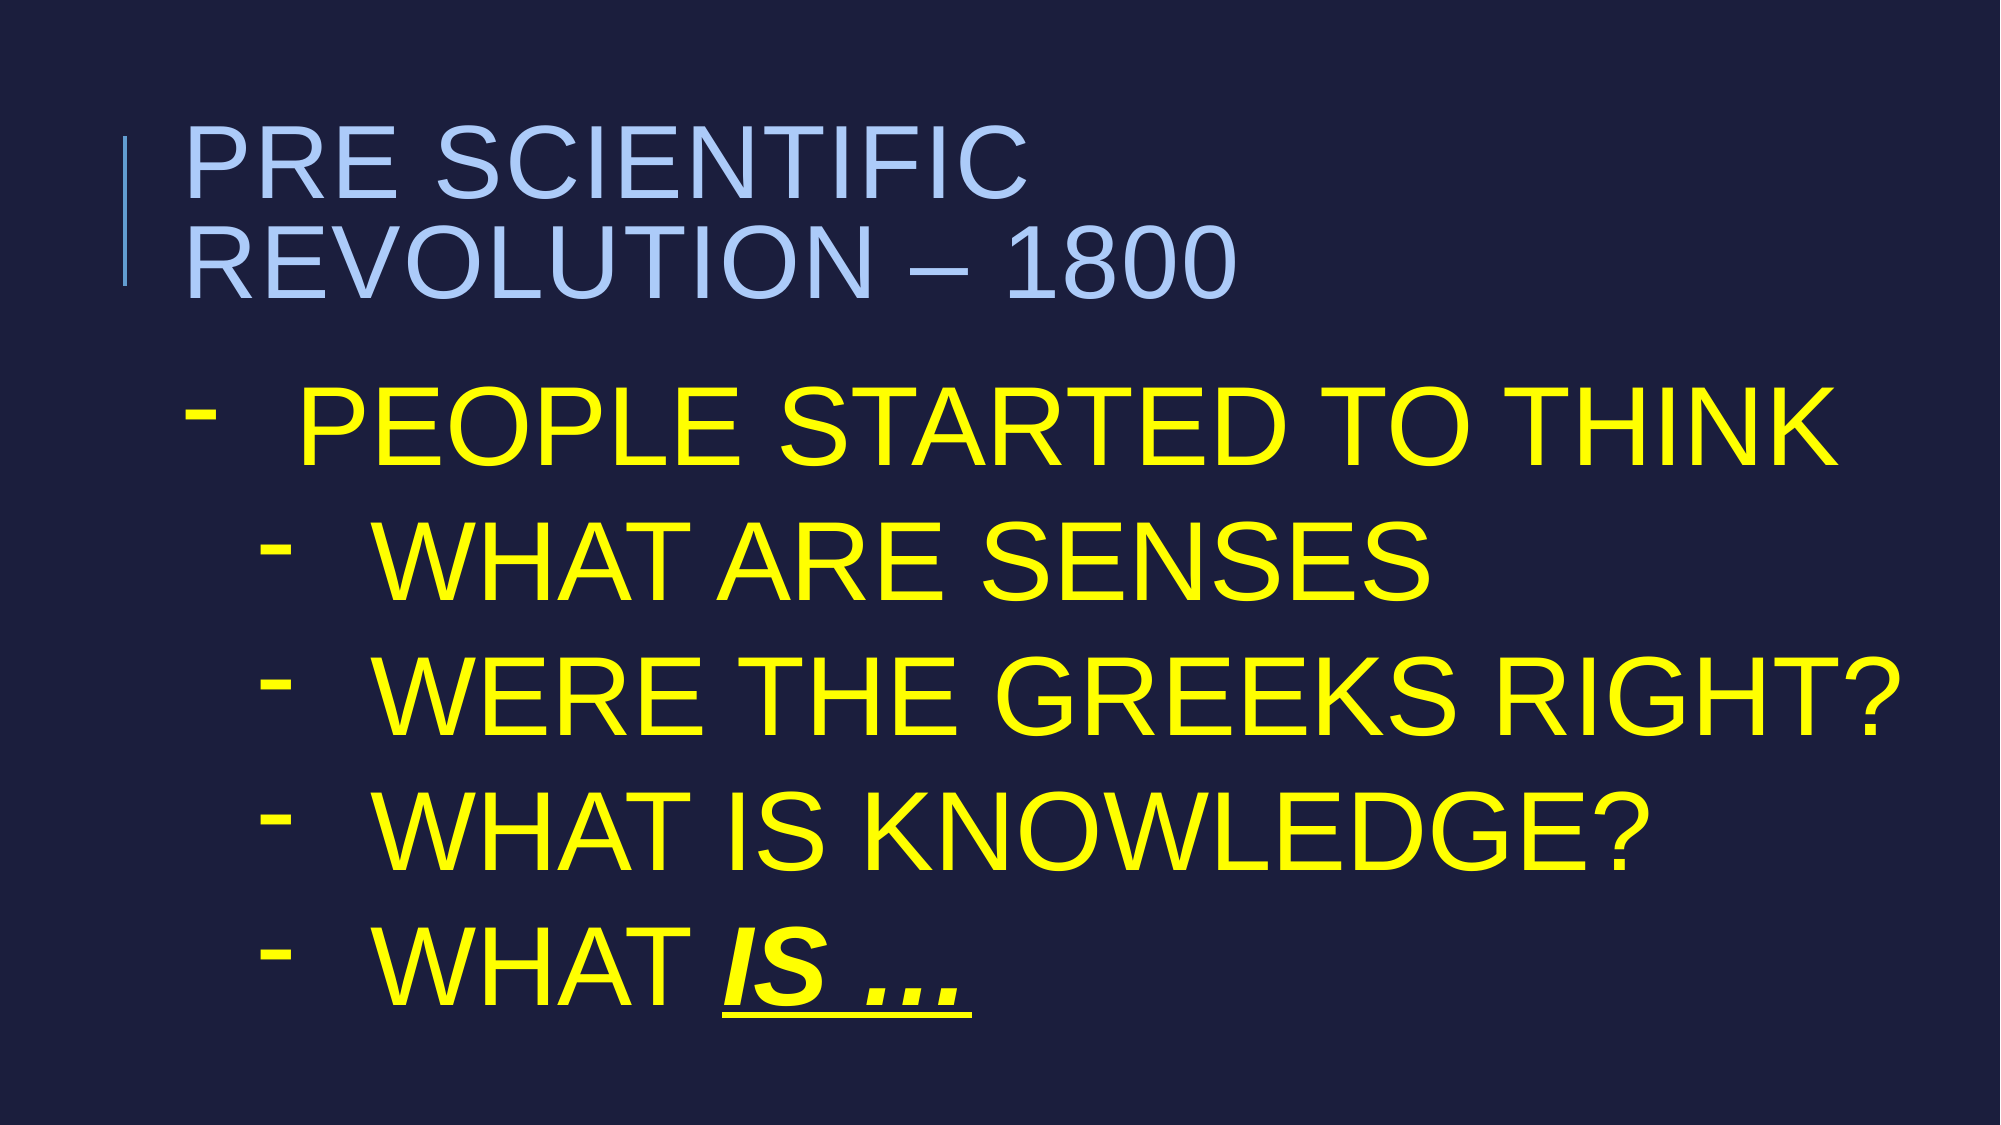

# Pre Scientific revolution – 1800
PEOPLE STARTED TO THINK
WHAT ARE SENSES
WERE THE GREEKS RIGHT?
WHAT IS KNOWLEDGE?
WHAT IS …